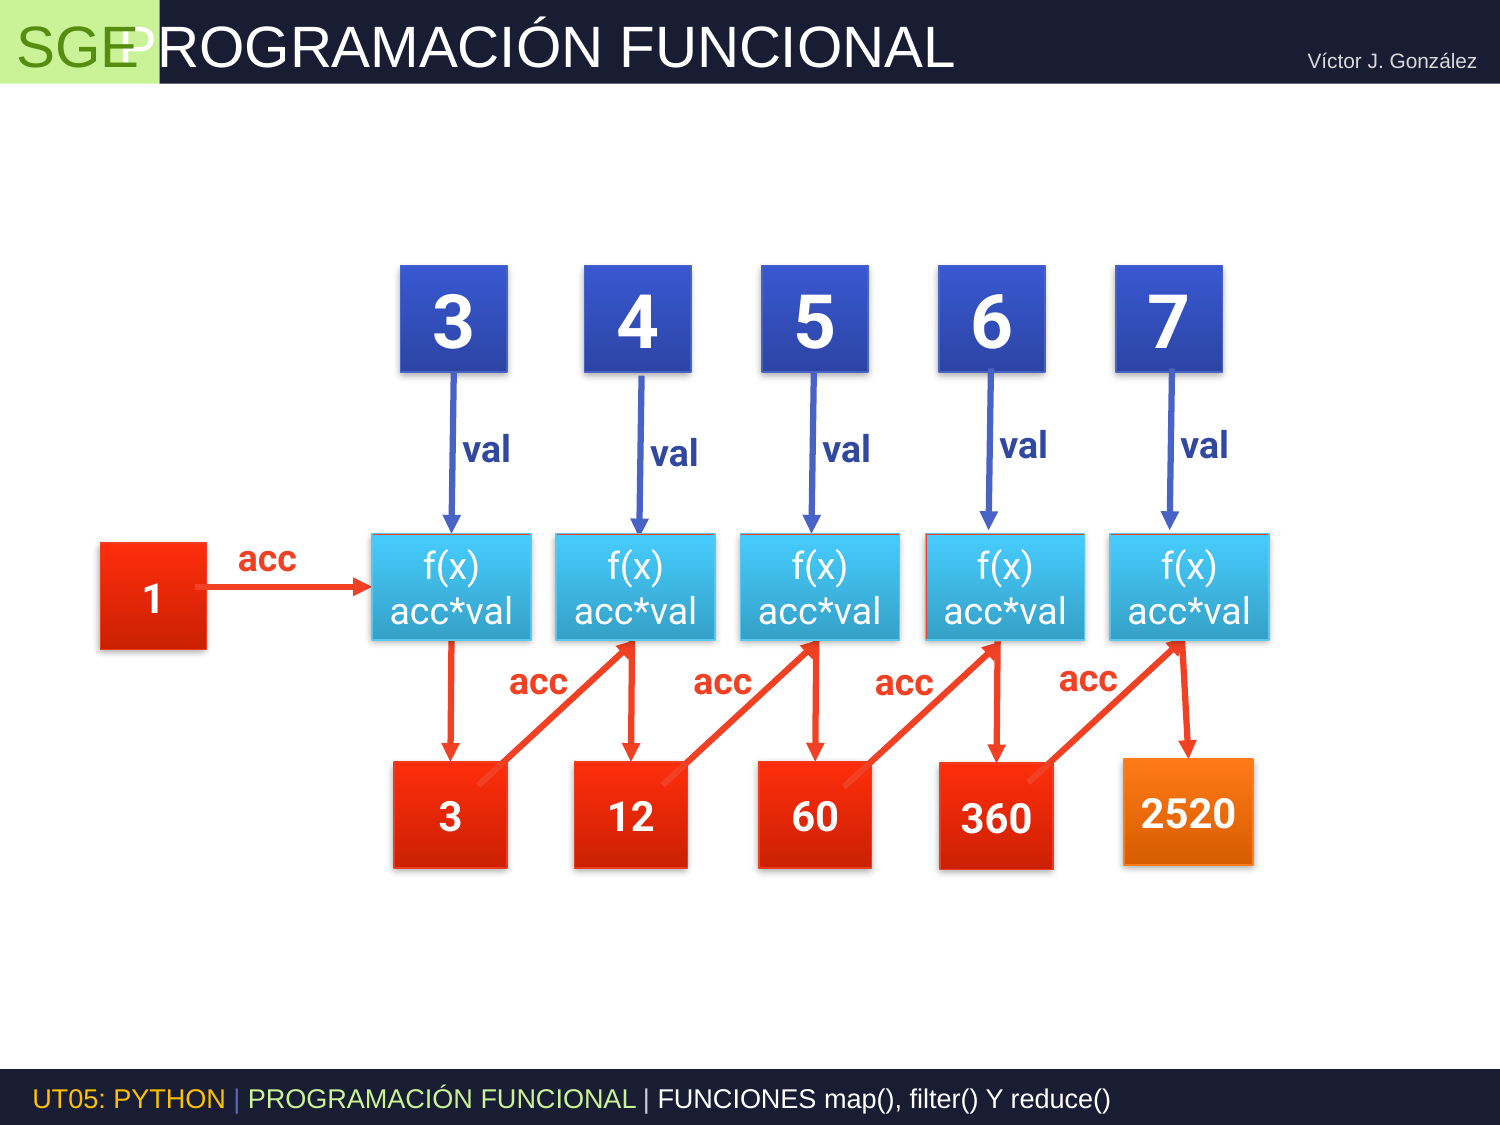

SGE
PROGRAMACIÓN FUNCIONAL
Víctor J. González
3
4
5
6
7
val
val
val
val
val
acc
f(x)
acc*val
f(x)
acc*val
f(x)
acc*val
f(x)
acc*val
f(x)
acc*val
1
acc
acc
acc
acc
2520
60
3
12
360

UT05: PYTHON | PROGRAMACIÓN FUNCIONAL | FUNCIONES map(), filter() Y reduce()